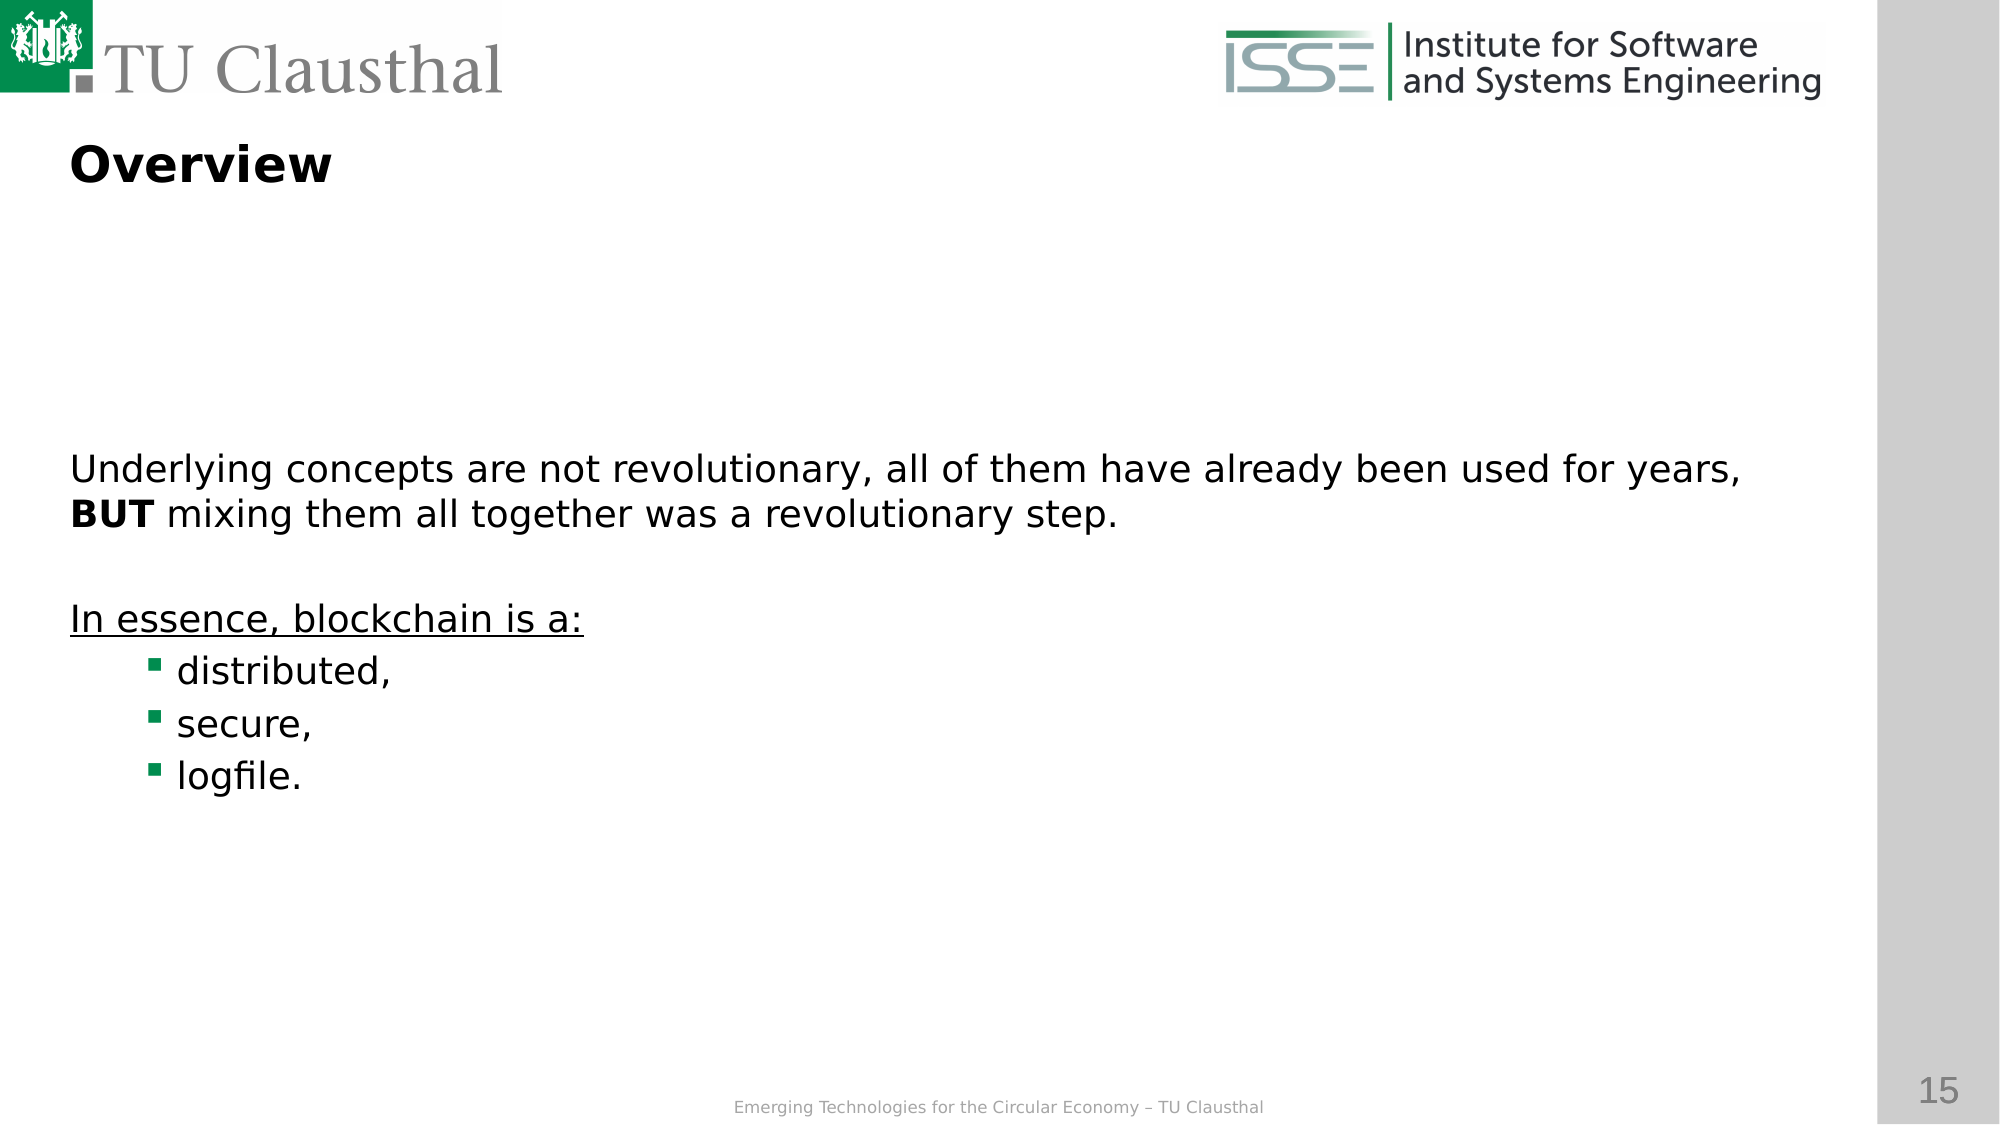

Overview
Underlying concepts are not revolutionary, all of them have already been used for years, BUT mixing them all together was a revolutionary step.

In essence, blockchain is a:
distributed,
secure,
logfile.